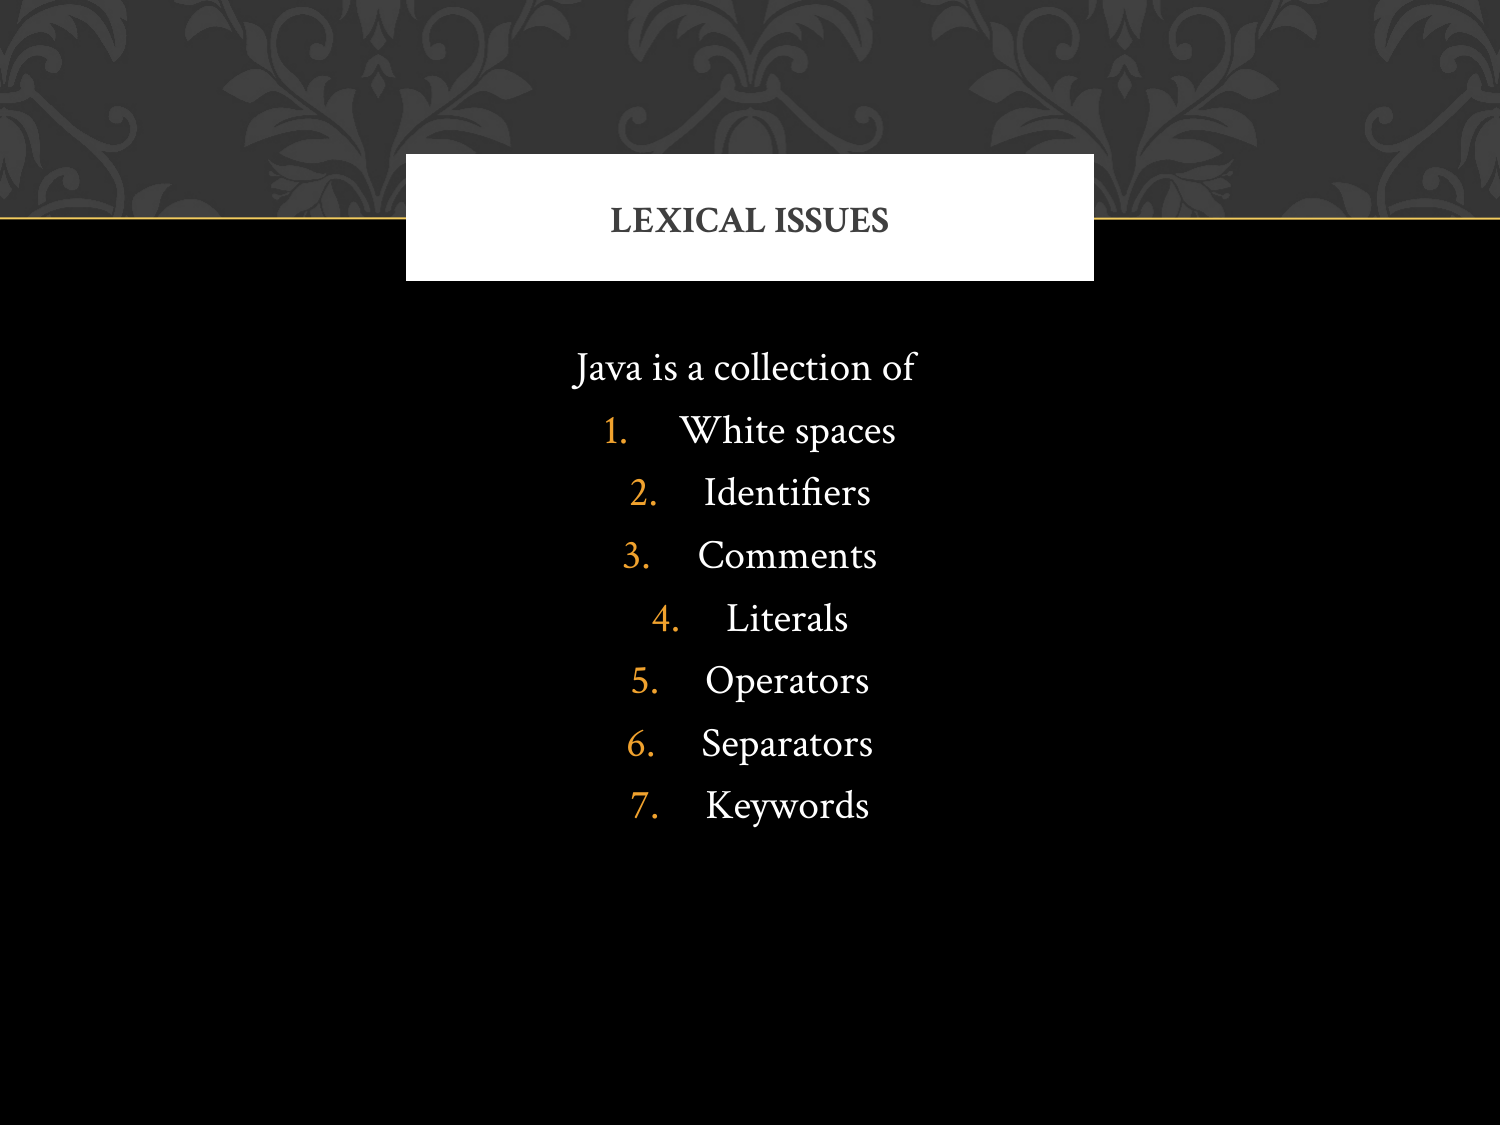

# LEXICAL ISSUES
Java is a collection of
White spaces
Identifiers
Comments
Literals
Operators
Separators
Keywords